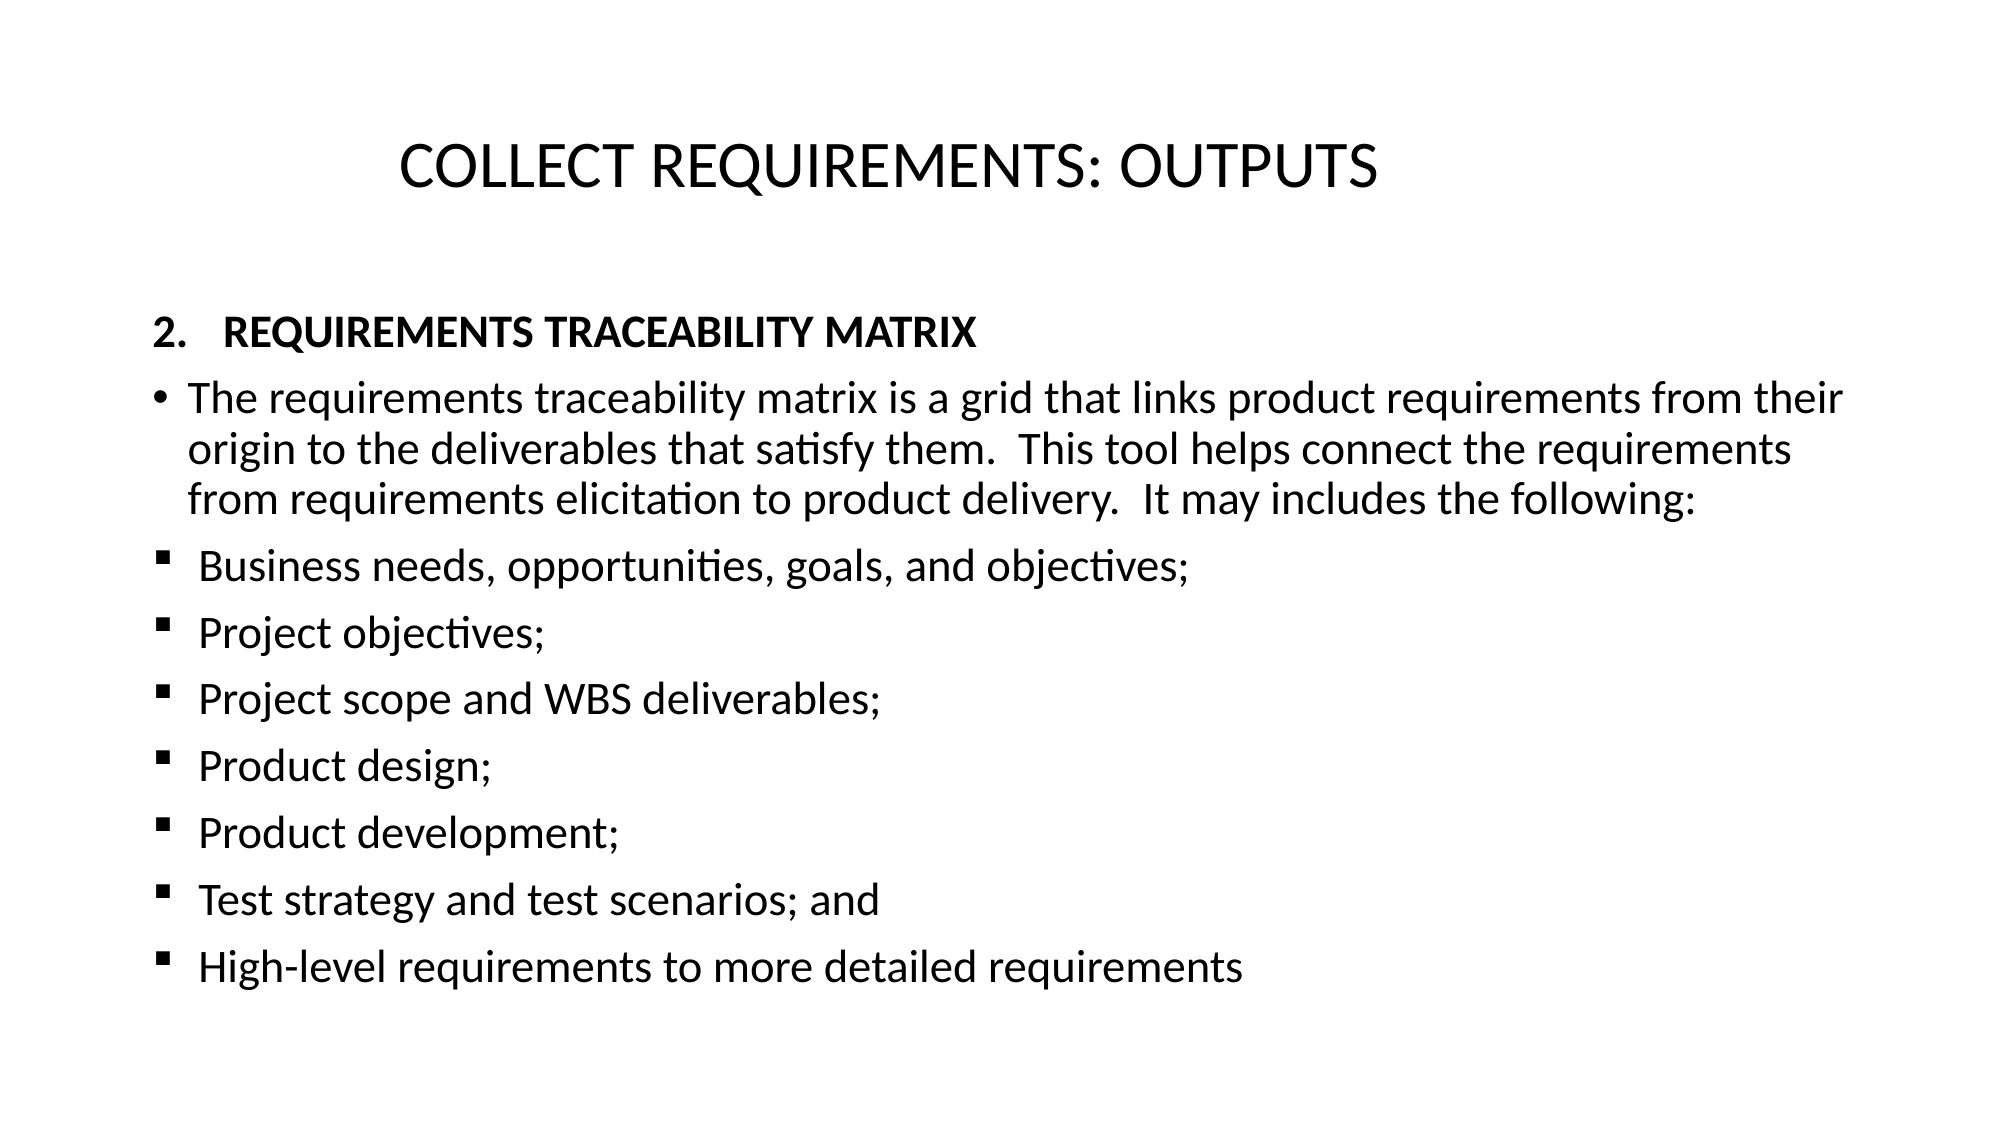

# COLLECT REQUIREMENTS: OUTPUTS
REQUIREMENTS TRACEABILITY MATRIX
The requirements traceability matrix is a grid that links product requirements from their origin to the deliverables that satisfy them.  This tool helps connect the requirements from requirements elicitation to product delivery.  It may includes the following:
 Business needs, opportunities, goals, and objectives;
 Project objectives;
 Project scope and WBS deliverables;
 Product design;
 Product development;
 Test strategy and test scenarios; and
 High-level requirements to more detailed requirements
The PMI Registered Education Provider logo is a registered mark of the Project Management Institute, Inc.
This definition is taken from the Glossary of Project Management Institute, A Guide to the Project Management Body of Knowledge, (PMBOK® Guide) – Sixth Edition, Project Management Institute Inc., 2017.